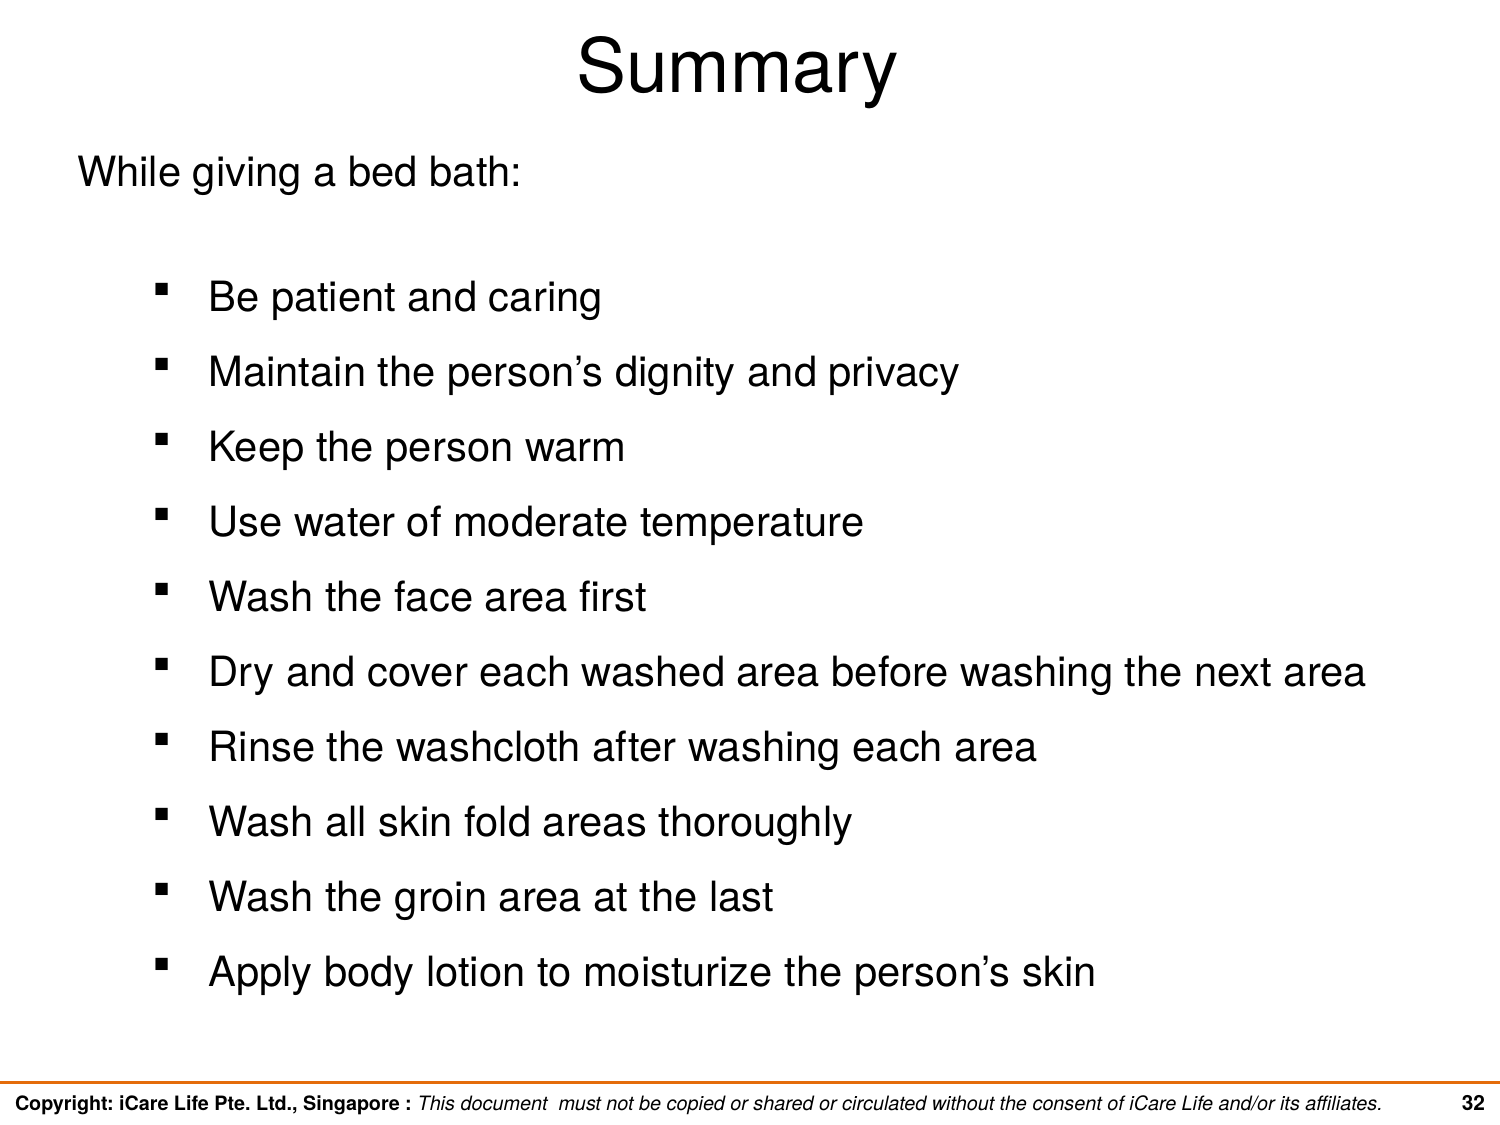

# Summary
While giving a bed bath:

Be patient and caring
Maintain the person’s dignity and privacy
Keep the person warm
Use water of moderate temperature
Wash the face area first
Dry and cover each washed area before washing the next area
Rinse the washcloth after washing each area
Wash all skin fold areas thoroughly
Wash the groin area at the last
Apply body lotion to moisturize the person’s skin
32